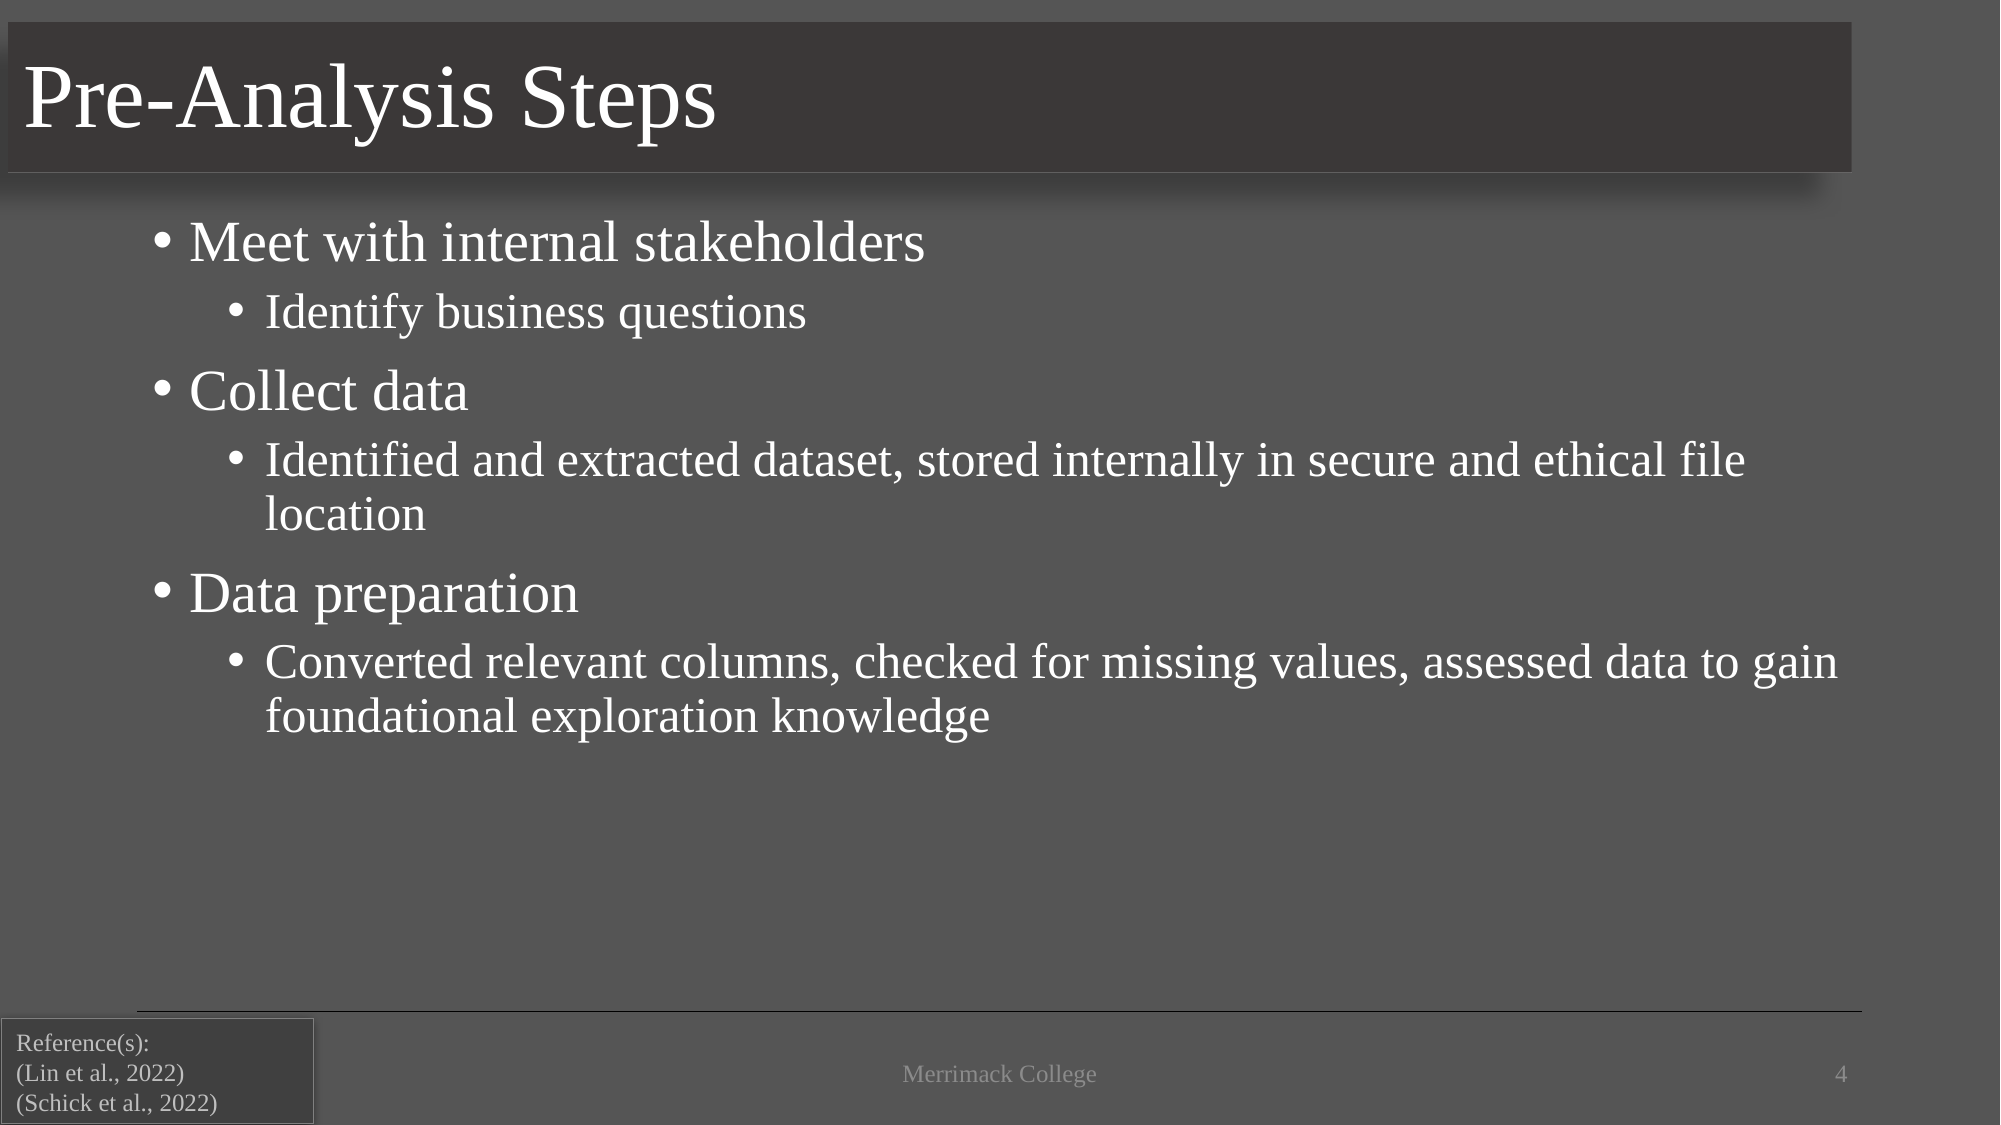

# Pre-Analysis Steps
Meet with internal stakeholders
Identify business questions
Collect data
Identified and extracted dataset, stored internally in secure and ethical file location
Data preparation
Converted relevant columns, checked for missing values, assessed data to gain foundational exploration knowledge
Reference(s):
(Lin et al., 2022)
(Schick et al., 2022)
Merrimack College
4